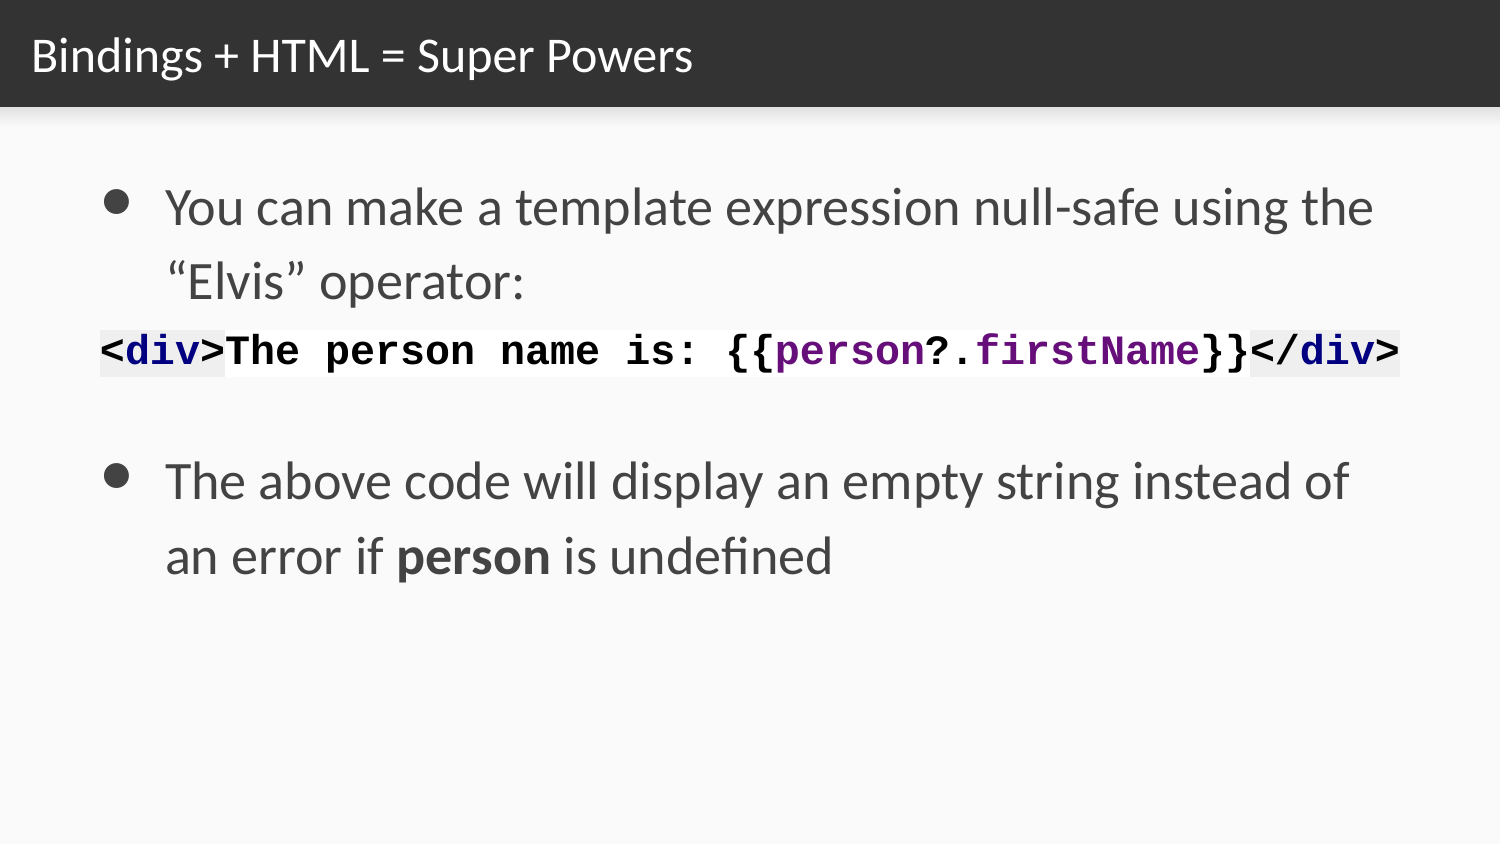

# Bindings + HTML = Super Powers
You can make a template expression null-safe using the “Elvis” operator:
<div>The person name is: {{person?.firstName}}</div>

The above code will display an empty string instead of an error if person is undefined